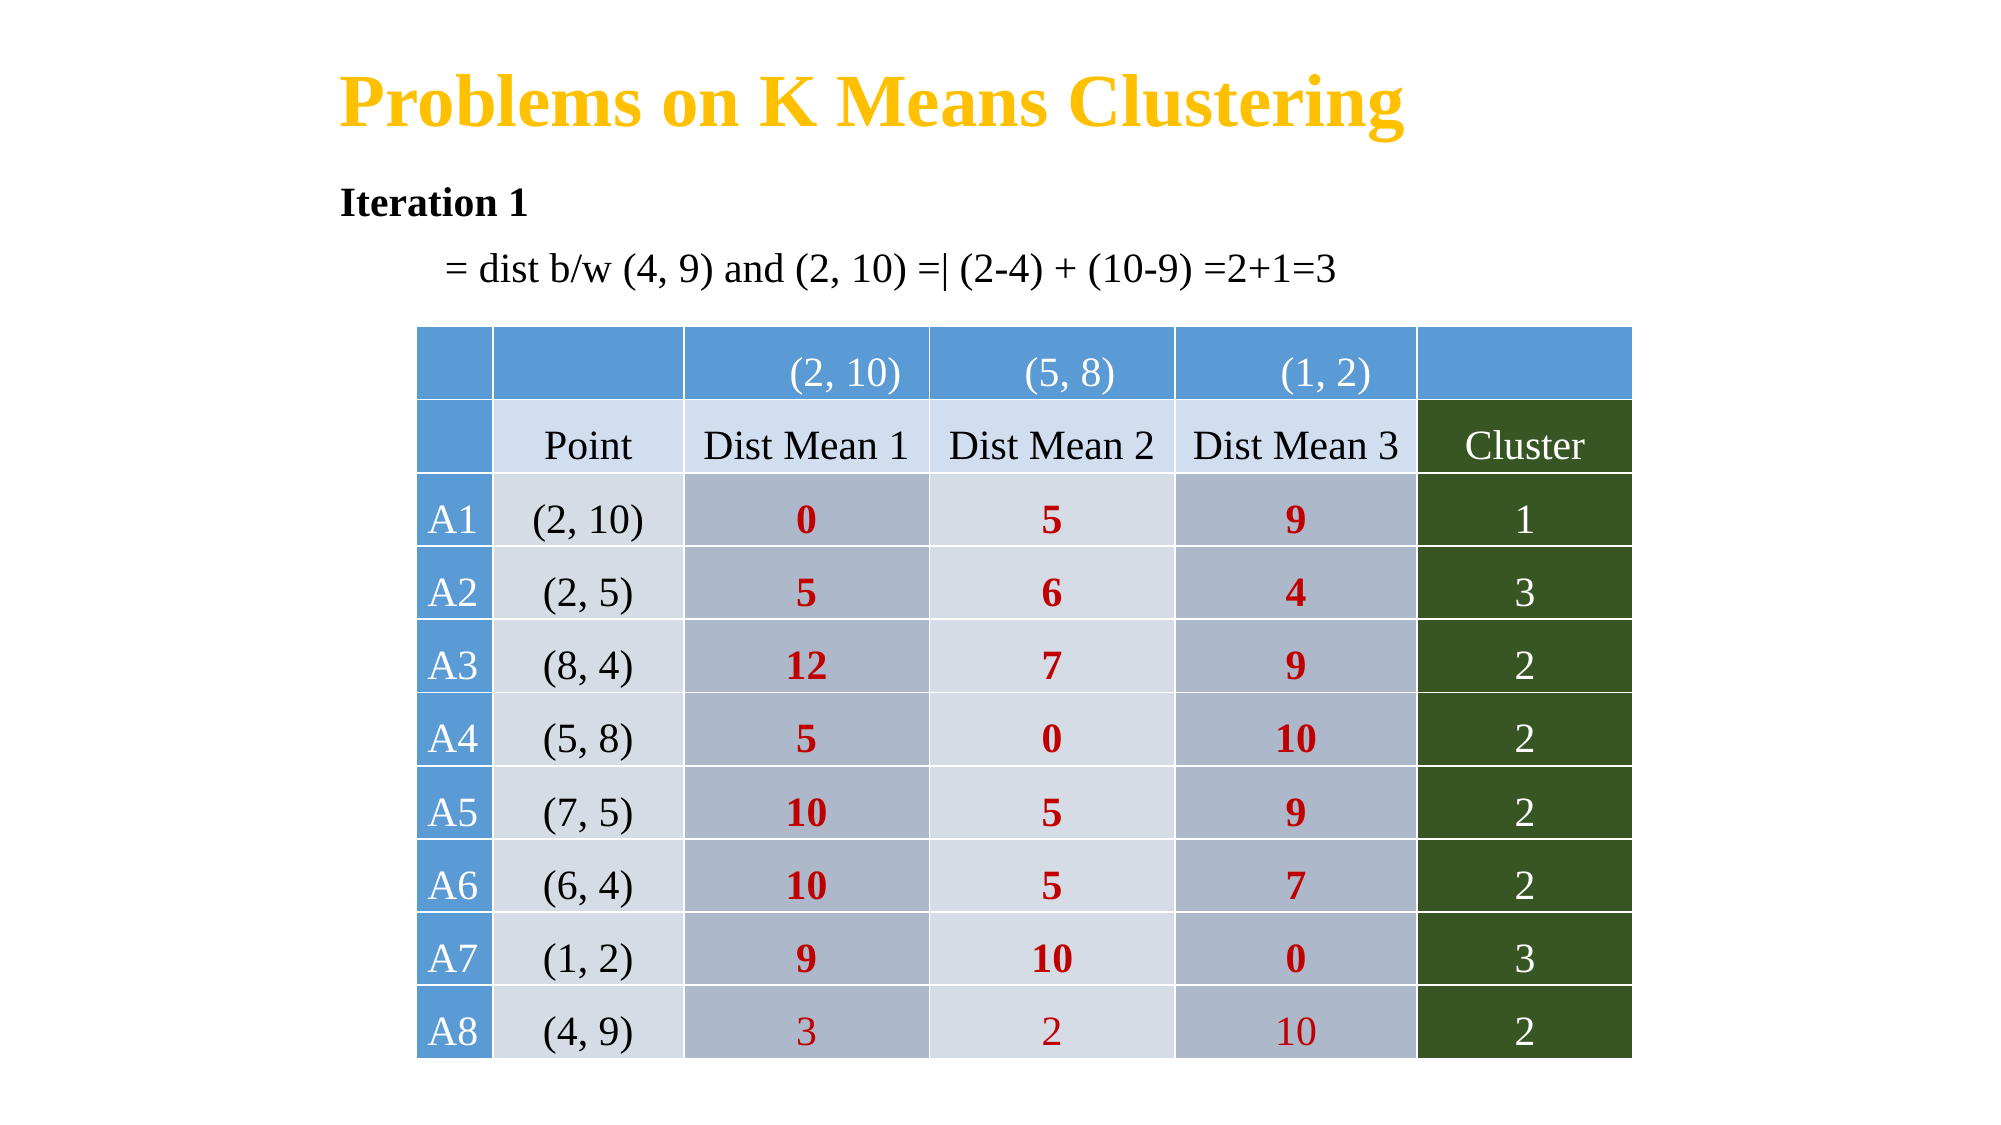

# Problems on K Means Clustering
Iteration 1
          = dist b/w (4, 9) and (2, 10) =| (2-4) + (10-9) =2+1=3

|  |  | (2, 10) | (5, 8) | (1, 2) |  |
| --- | --- | --- | --- | --- | --- |
|  | Point | Dist Mean 1 | Dist Mean 2 | Dist Mean 3 | Cluster |
| A1 | (2, 10) | 0 | 5 | 9 | 1 |
| A2 | (2, 5) | 5 | 6 | 4 | 3 |
| A3 | (8, 4) | 12 | 7 | 9 | 2 |
| A4 | (5, 8) | 5 | 0 | 10 | 2 |
| A5 | (7, 5) | 10 | 5 | 9 | 2 |
| A6 | (6, 4) | 10 | 5 | 7 | 2 |
| A7 | (1, 2) | 9 | 10 | 0 | 3 |
| A8 | (4, 9) | 3 | 2 | 10 | 2 |